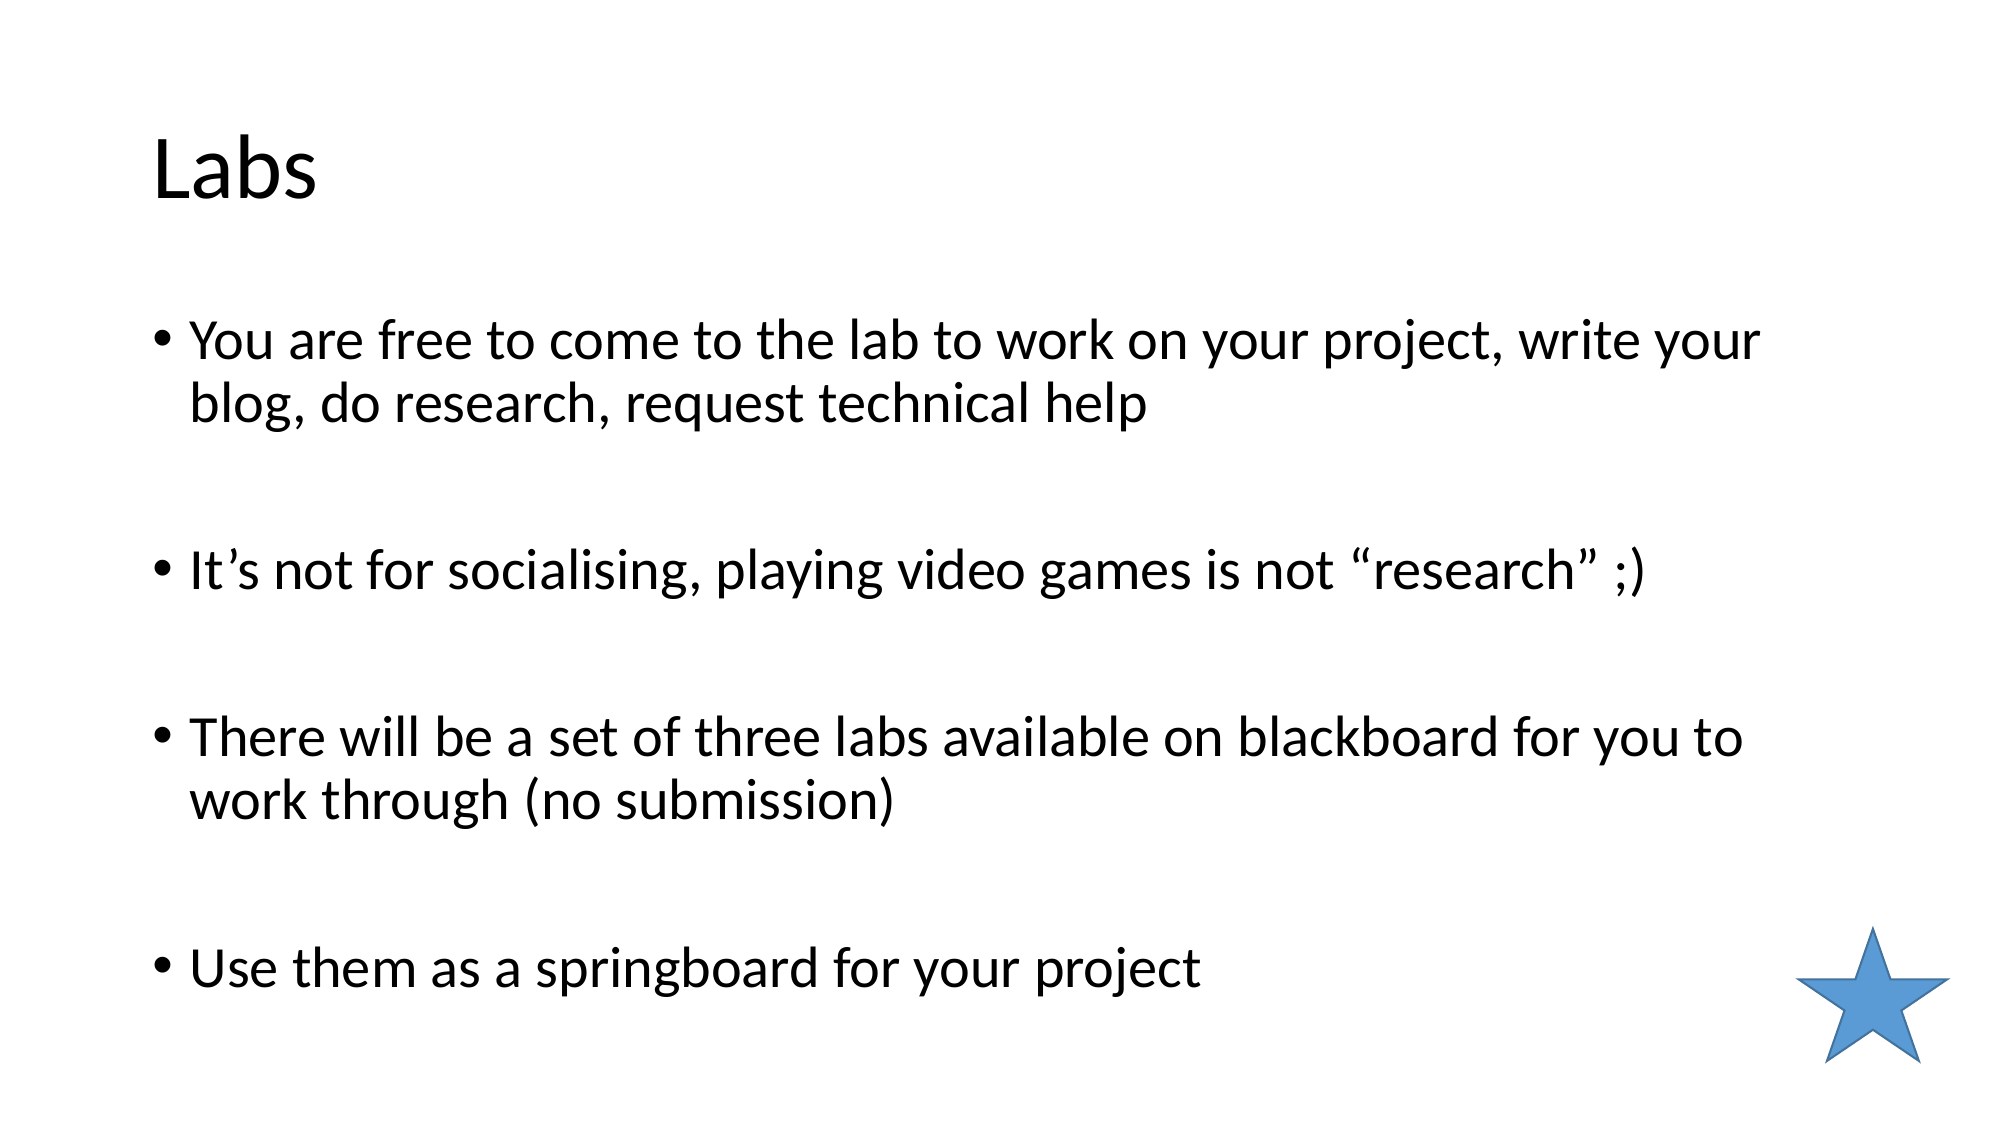

# Labs
You are free to come to the lab to work on your project, write your blog, do research, request technical help

It’s not for socialising, playing video games is not “research” ;)

There will be a set of three labs available on blackboard for you to work through (no submission)

Use them as a springboard for your project